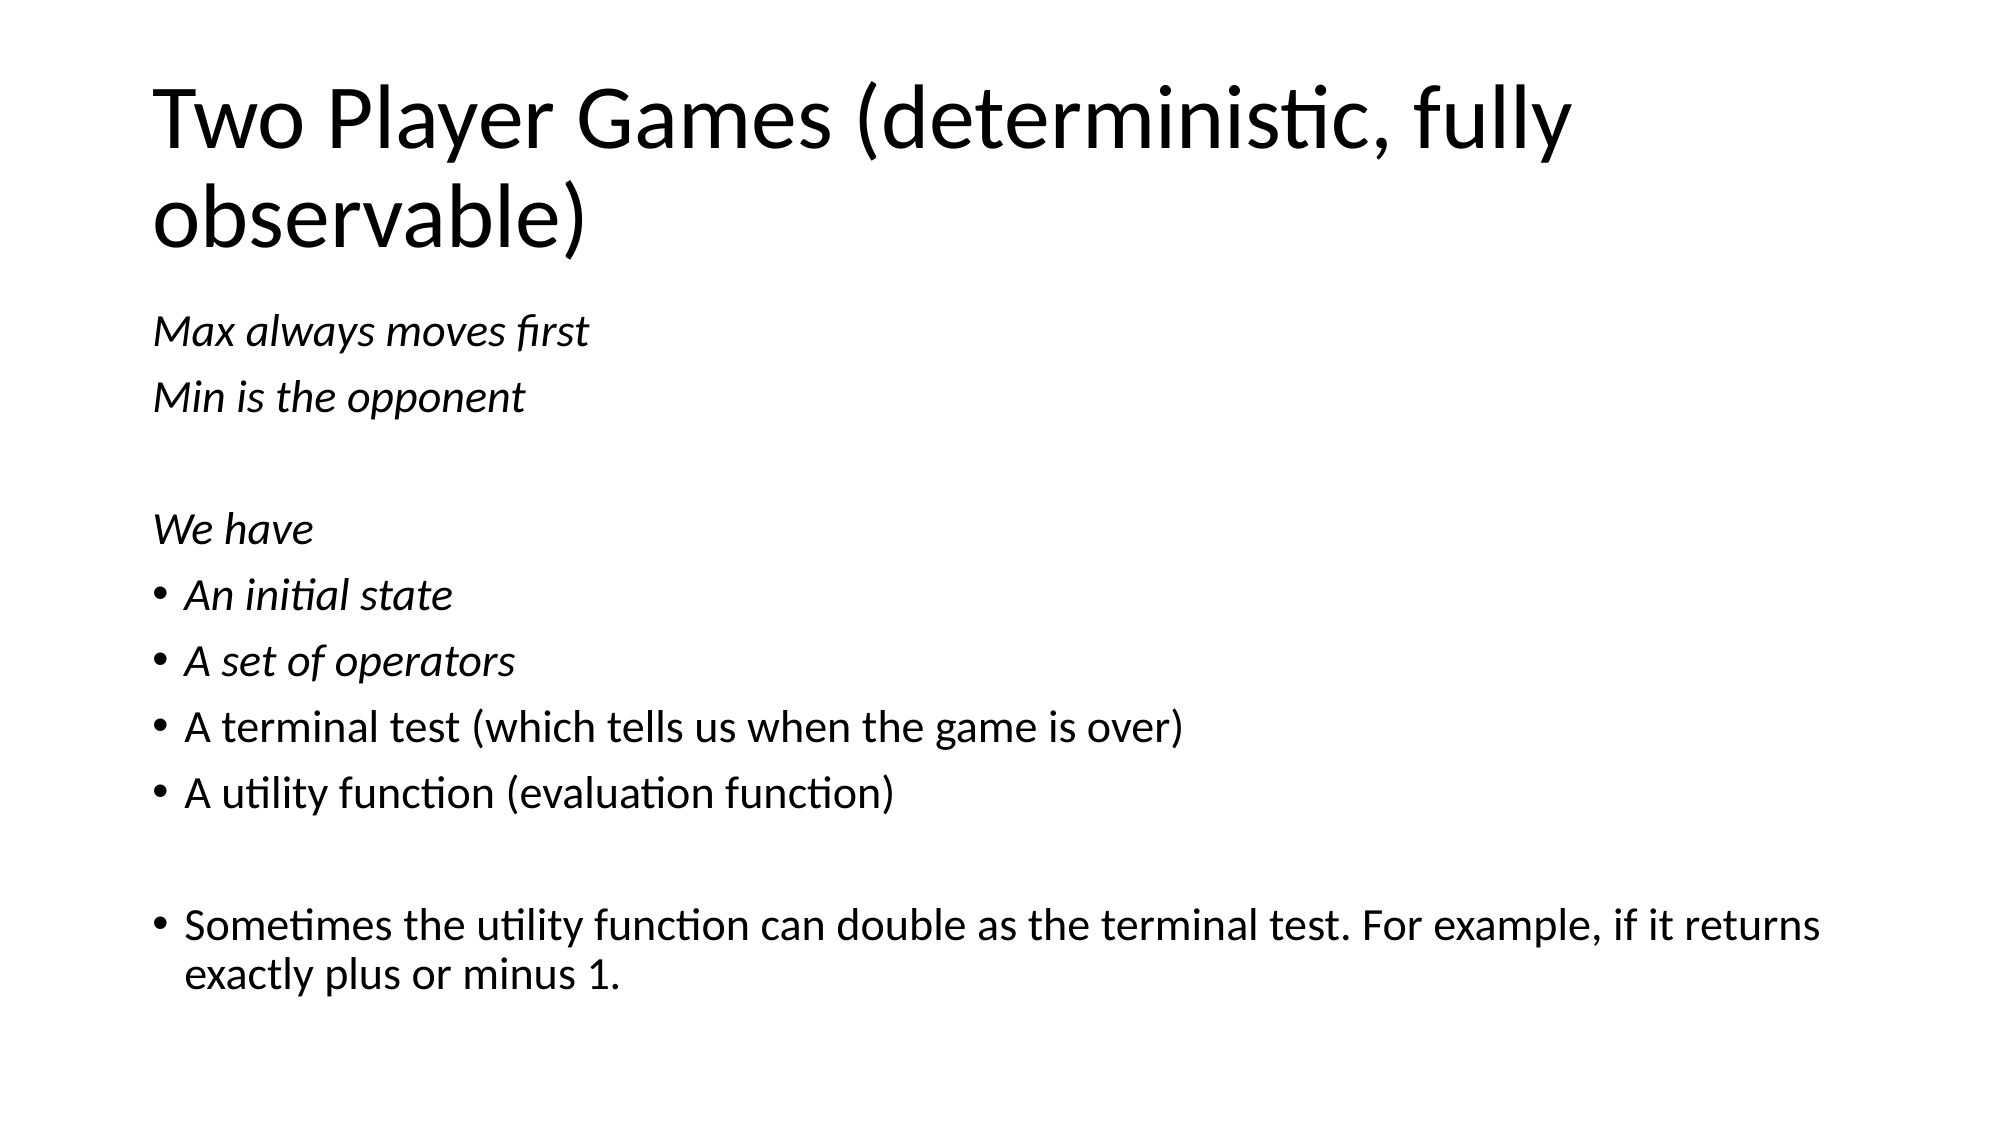

# Two Player Games (deterministic, fully observable)
Max always moves first
Min is the opponent

We have
An initial state
A set of operators
A terminal test (which tells us when the game is over)
A utility function (evaluation function)

Sometimes the utility function can double as the terminal test. For example, if it returns exactly plus or minus 1.